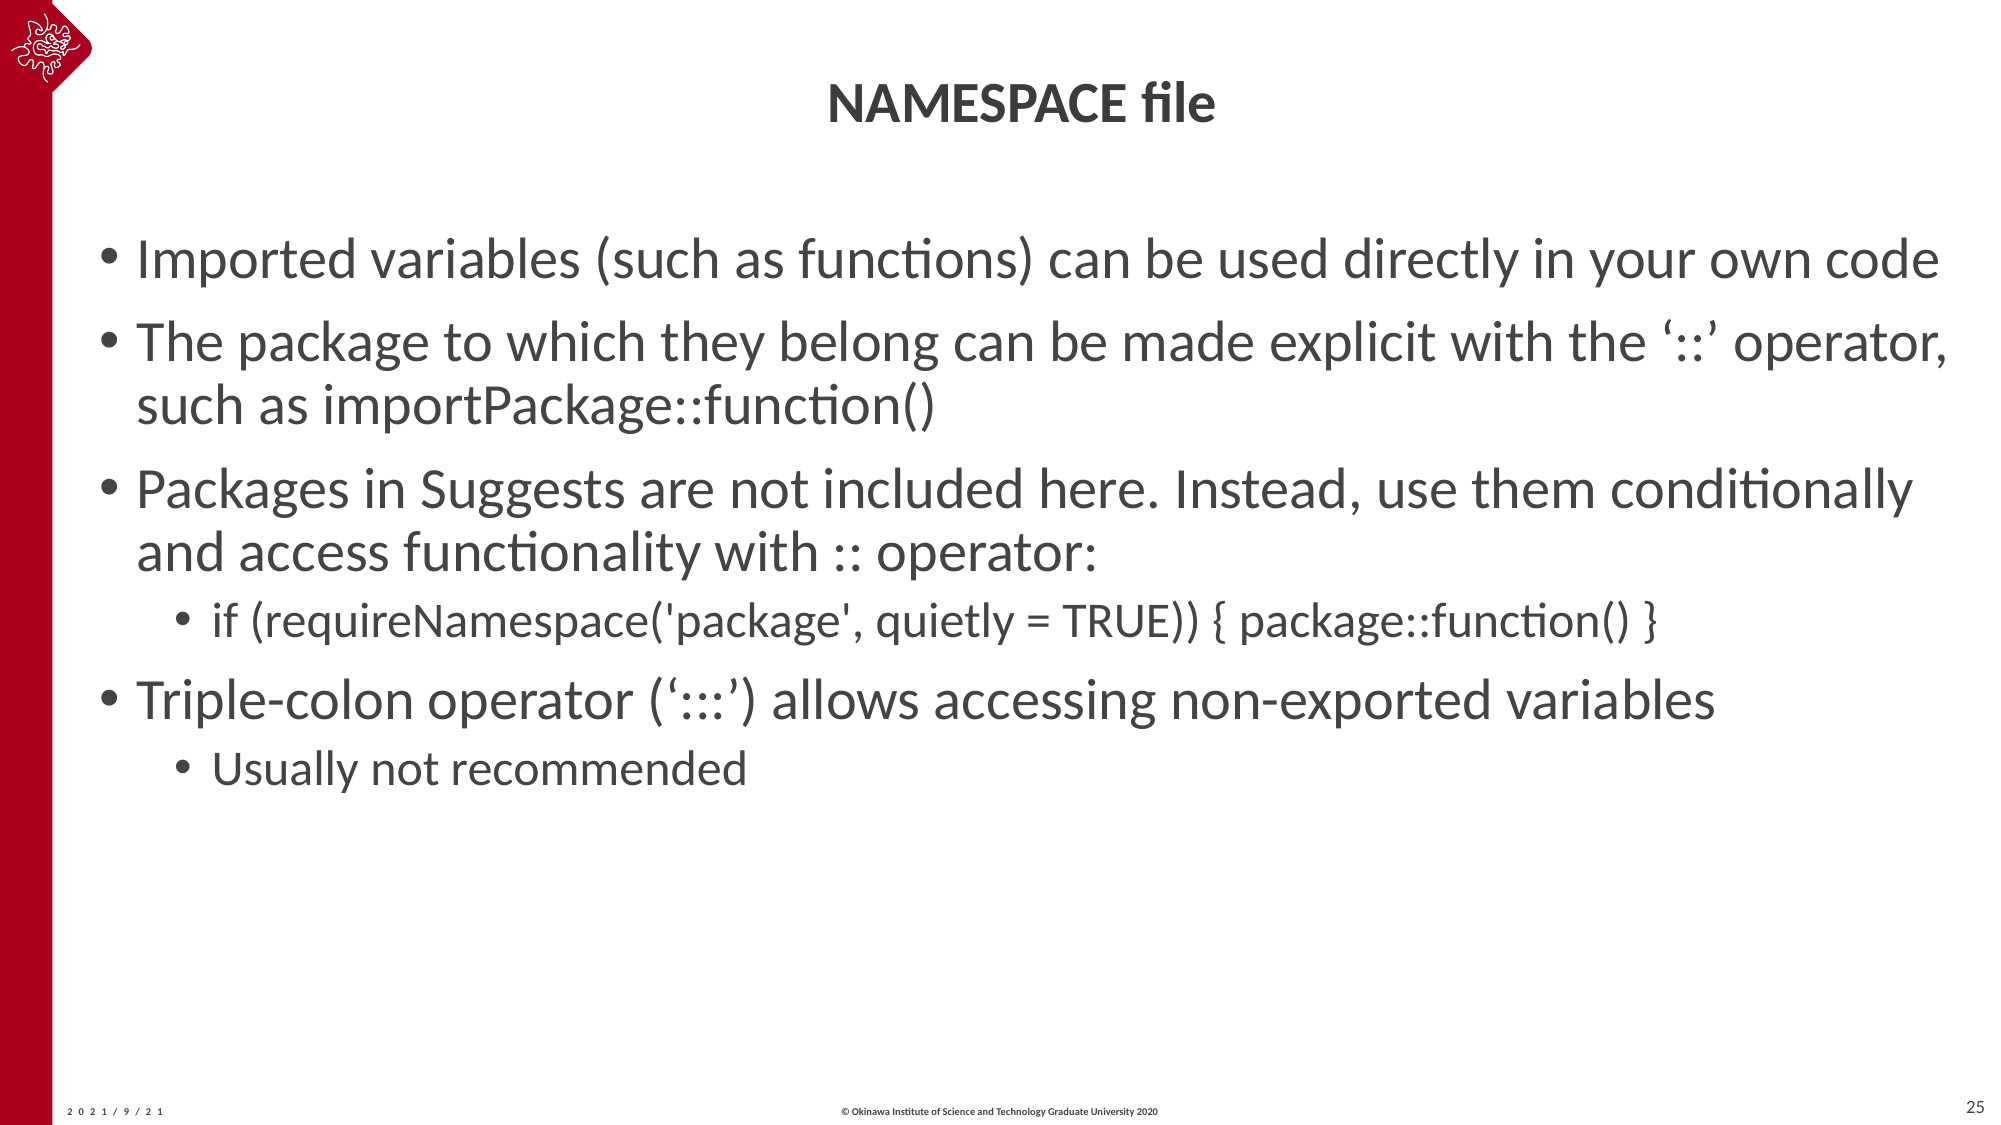

# NAMESPACE file
Imported variables (such as functions) can be used directly in your own code
The package to which they belong can be made explicit with the ‘::’ operator, such as importPackage::function()
Packages in Suggests are not included here. Instead, use them conditionally and access functionality with :: operator:
if (requireNamespace('package', quietly = TRUE)) { package::function() }
Triple-colon operator (‘:::’) allows accessing non-exported variables
Usually not recommended